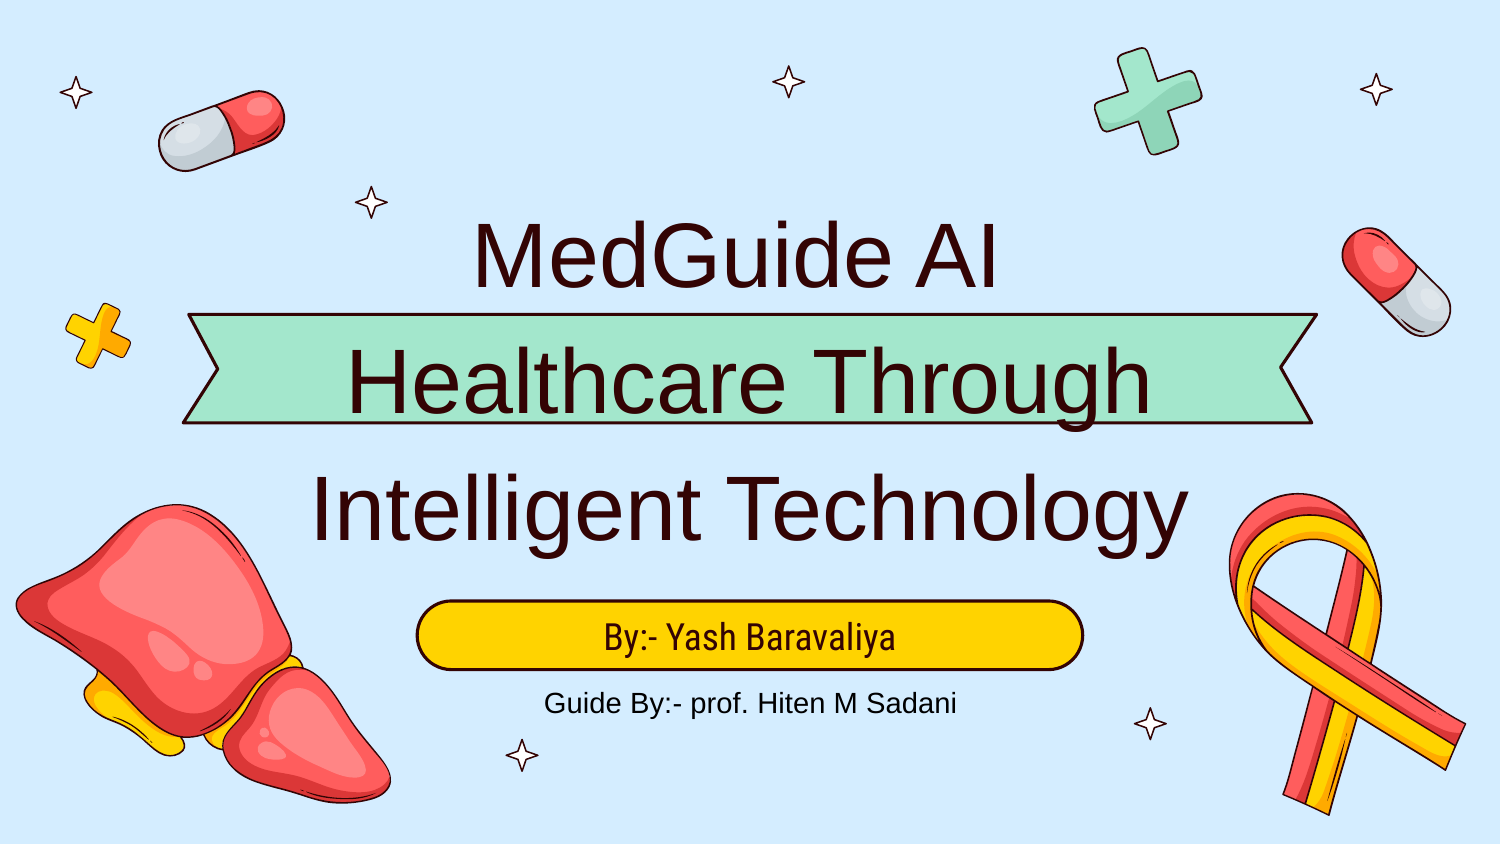

# MedGuide AI
Healthcare Through Intelligent Technology

By:- Yash Baravaliya
Guide By:- prof. Hiten M Sadani